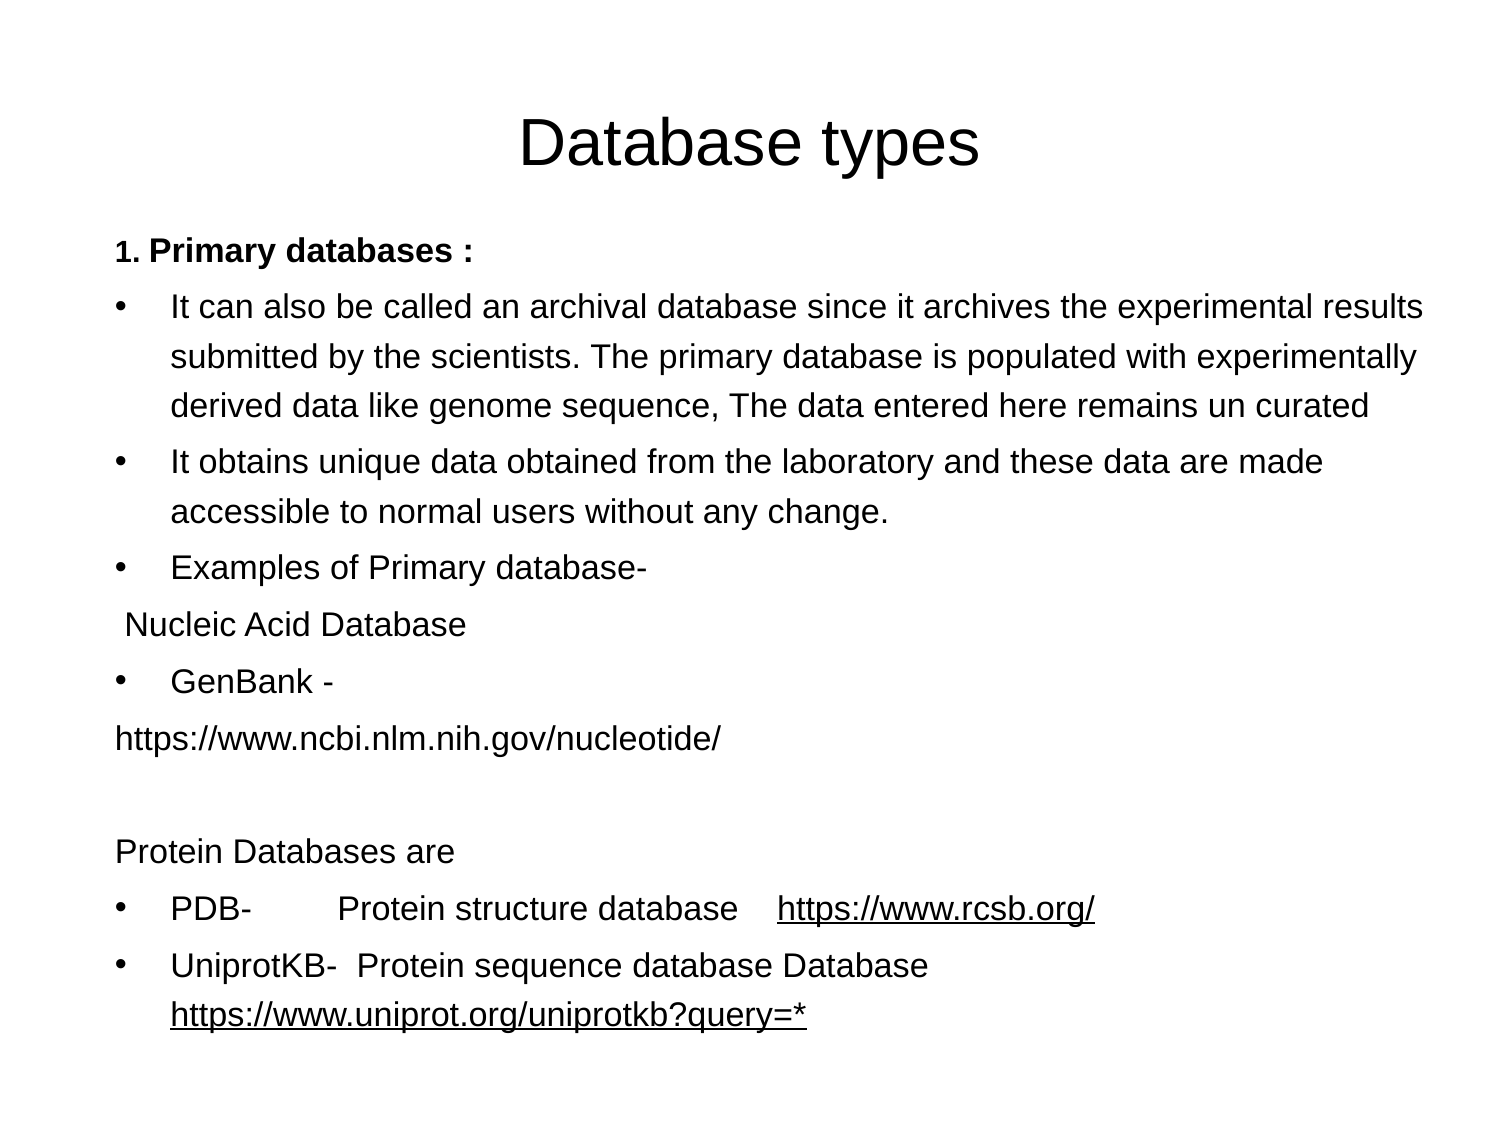

Database types
1. Primary databases :
It can also be called an archival database since it archives the experimental results submitted by the scientists. The primary database is populated with experimentally derived data like genome sequence, The data entered here remains un curated
It obtains unique data obtained from the laboratory and these data are made accessible to normal users without any change.
Examples of Primary database-
 Nucleic Acid Database
GenBank -
https://www.ncbi.nlm.nih.gov/nucleotide/

Protein Databases are
PDB-         Protein structure database    https://www.rcsb.org/
UniprotKB-  Protein sequence database Database https://www.uniprot.org/uniprotkb?query=*